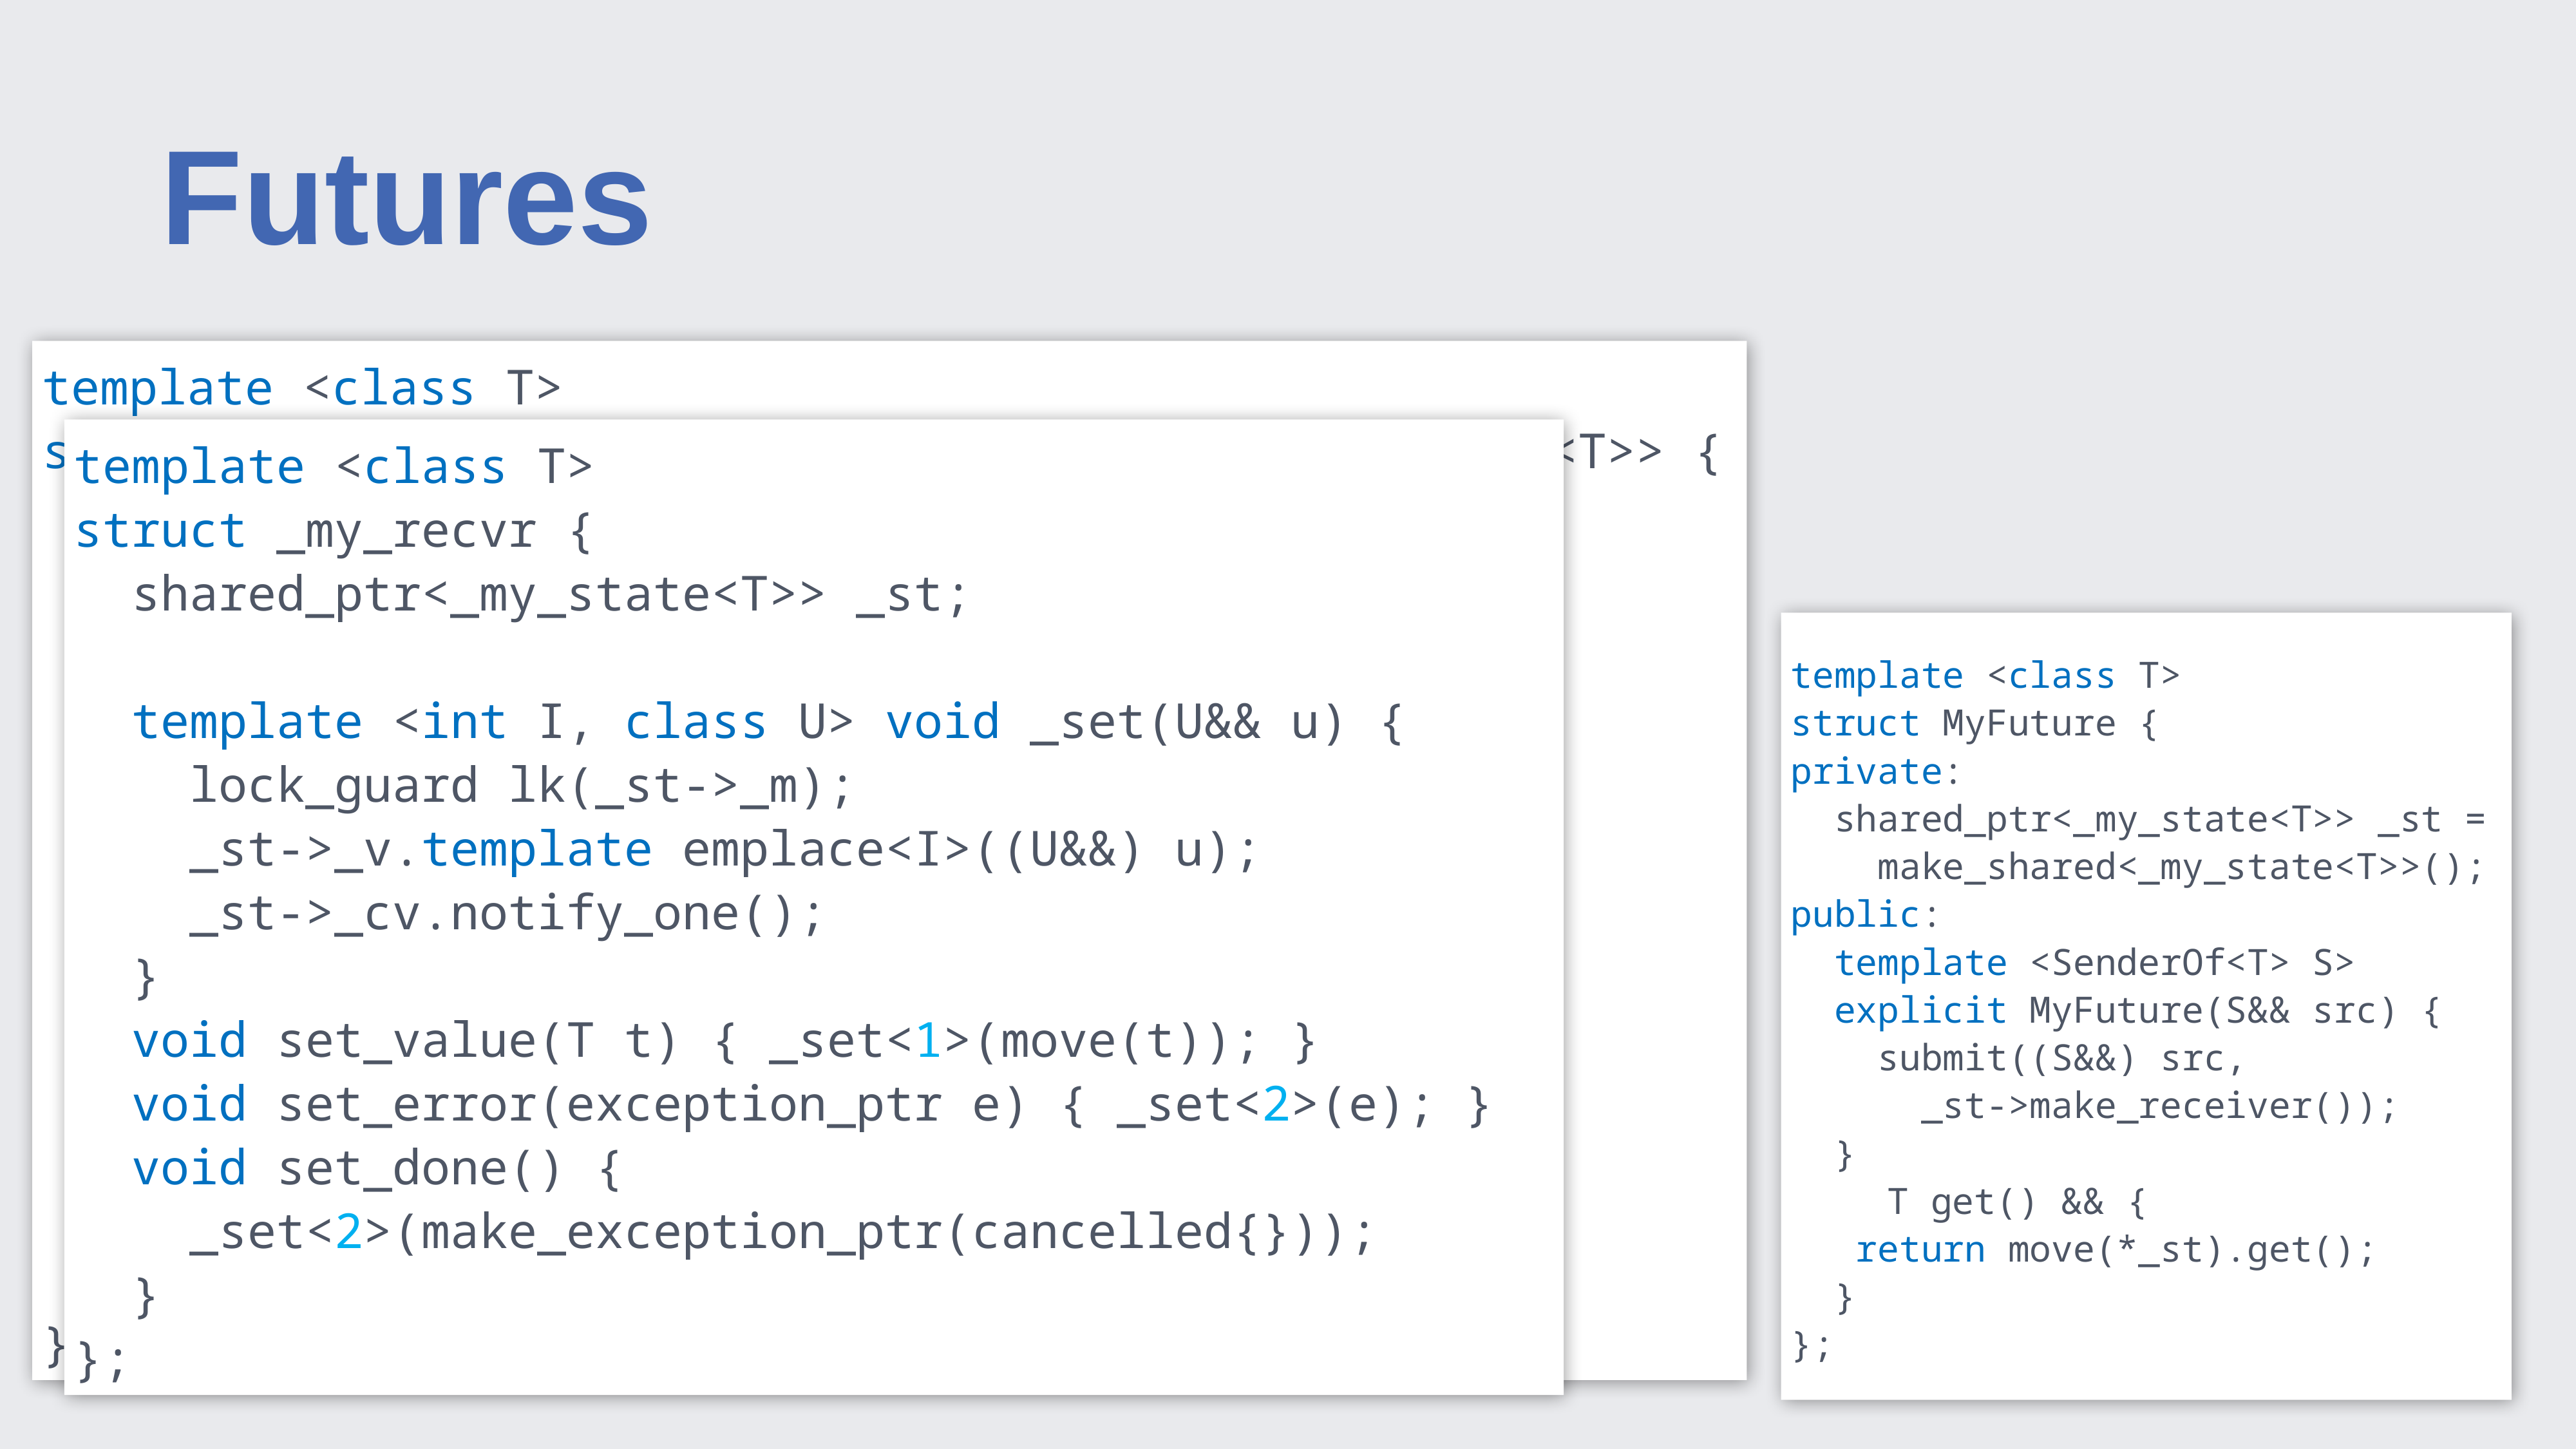

# Futures
template <class T>
struct _my_state : enable_shared_from_this<_my_state<T>> {
  variant<monostate, T, exception_ptr> _v;
  mutex _m;
  condition_variable _cv;
  auto make_receiver() {
    return _my_recvr{shared_from_this()};
  }
  T get() && {
    unique_lock lk{_m};
    _cv.wait(lk, [this]{ return _v.index() != 0; });
    if (_v.index() == 1)
      return get<1>(move(_v));
    else rethrow_exception(get<2>(_v));
  }
};
template <class T>
struct _my_recvr {
  shared_ptr<_my_state<T>> _st;

  template <int I, class U> void _set(U&& u) {
    lock_guard lk(_st->_m);
    _st->_v.template emplace<I>((U&&) u);
    _st->_cv.notify_one();
  }
  void set_value(T t) { _set<1>(move(t)); }
  void set_error(exception_ptr e) { _set<2>(e); }
  void set_done() {
    _set<2>(make_exception_ptr(cancelled{}));
  }
};
template <class T>
struct MyFuture {
private:
  shared_ptr<_my_state<T>> _st =
    make_shared<_my_state<T>>();
public:
  template <SenderOf<T> S>
  explicit MyFuture(S&& src) {
    submit((S&&) src,
      _st->make_receiver());
  }
	T get() && {
   return move(*_st).get();
  }
};